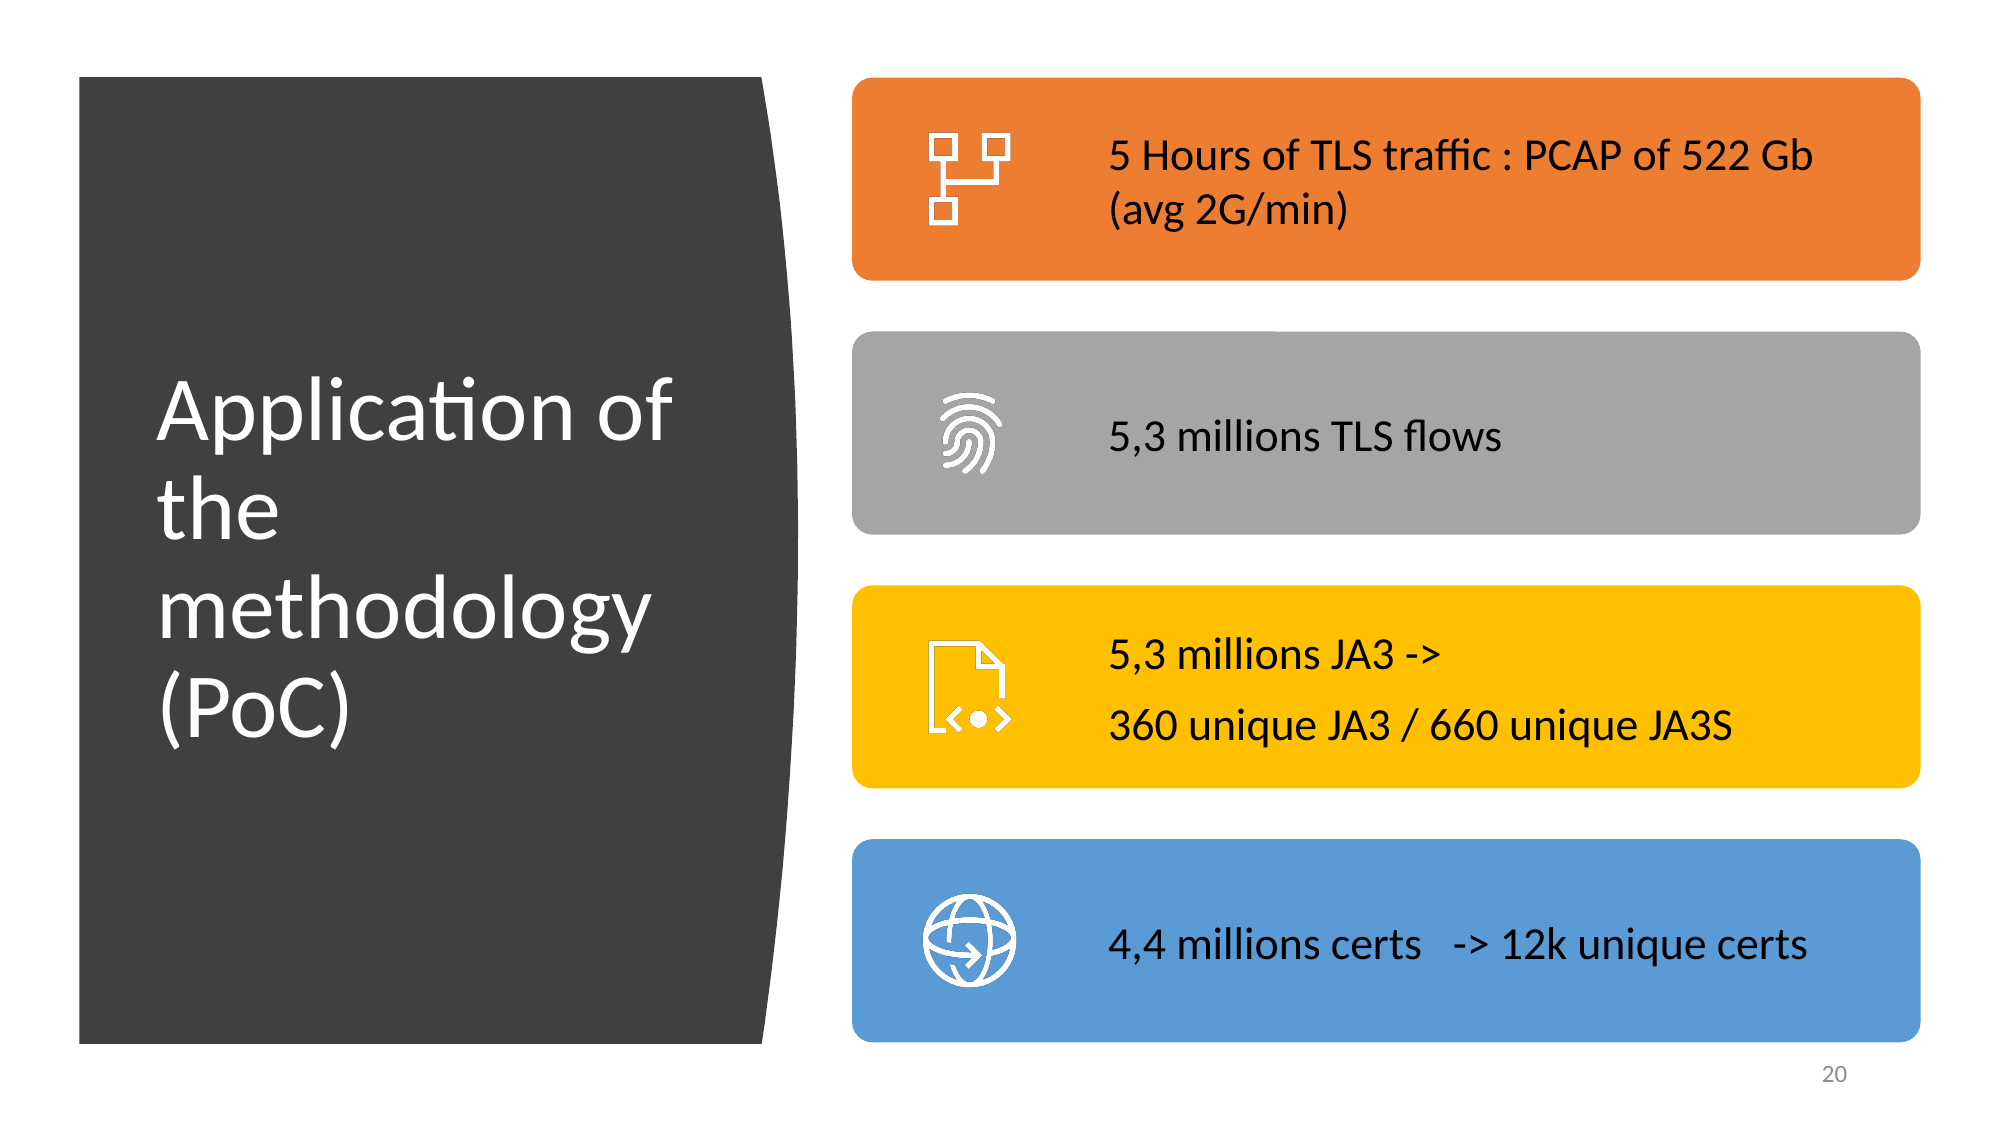

5 Hours of TLS traffic : PCAP of 522 Gb (avg 2G/min)
5,3 millions TLS flows
5,3 millions JA3 ->
360 unique JA3 / 660 unique JA3S
4,4 millions certs   -> 12k unique certs

# Application of the methodology (PoC)
20